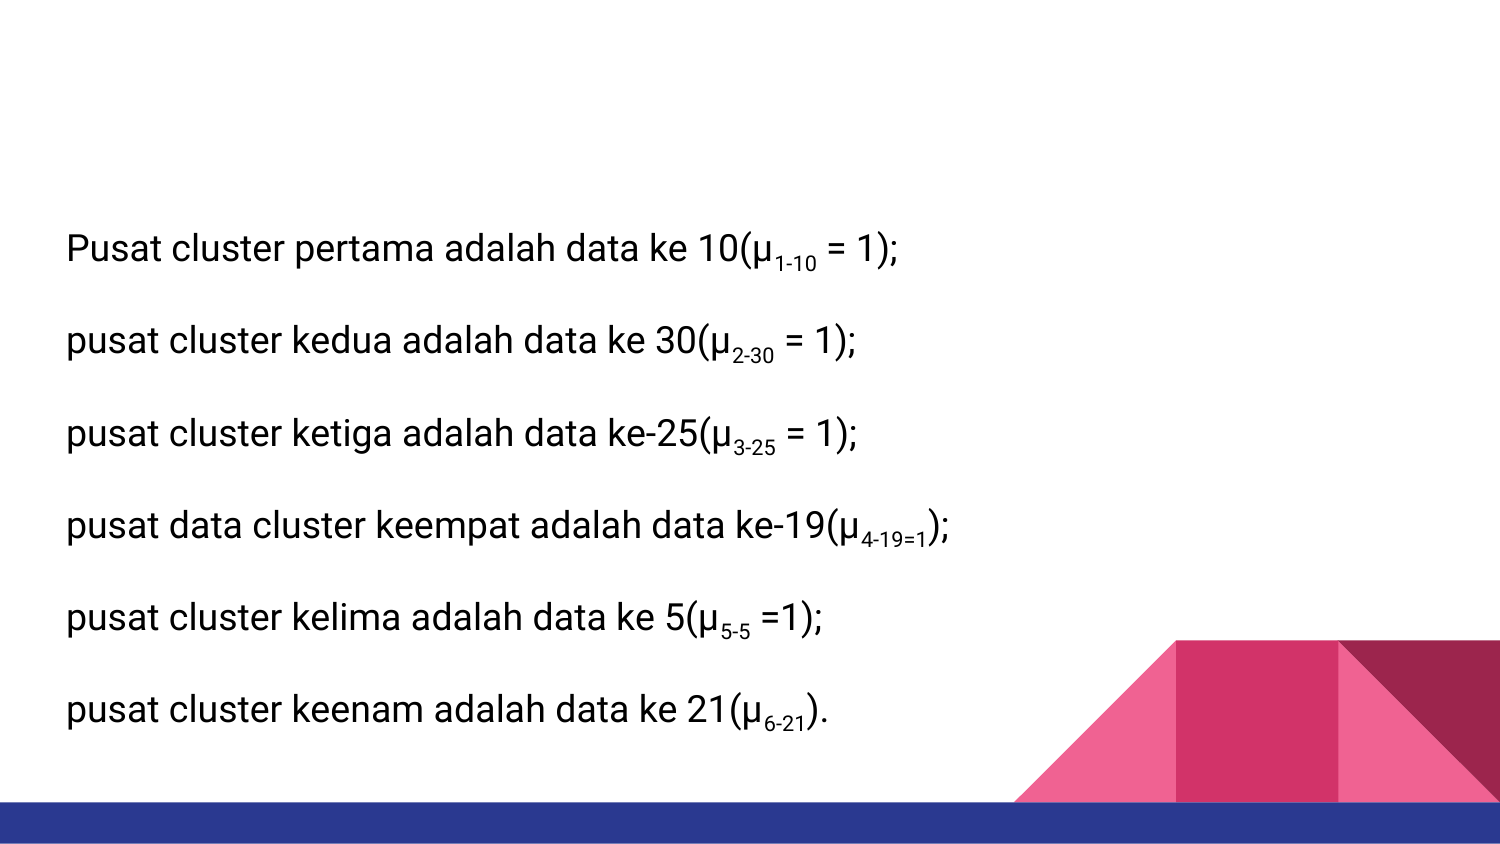

#
Pusat cluster pertama adalah data ke 10(μ1-10 = 1);
pusat cluster kedua adalah data ke 30(μ2-30 = 1);
pusat cluster ketiga adalah data ke-25(μ3-25 = 1);
pusat data cluster keempat adalah data ke-19(μ4-19=1);
pusat cluster kelima adalah data ke 5(μ5-5 =1);
pusat cluster keenam adalah data ke 21(μ6-21).